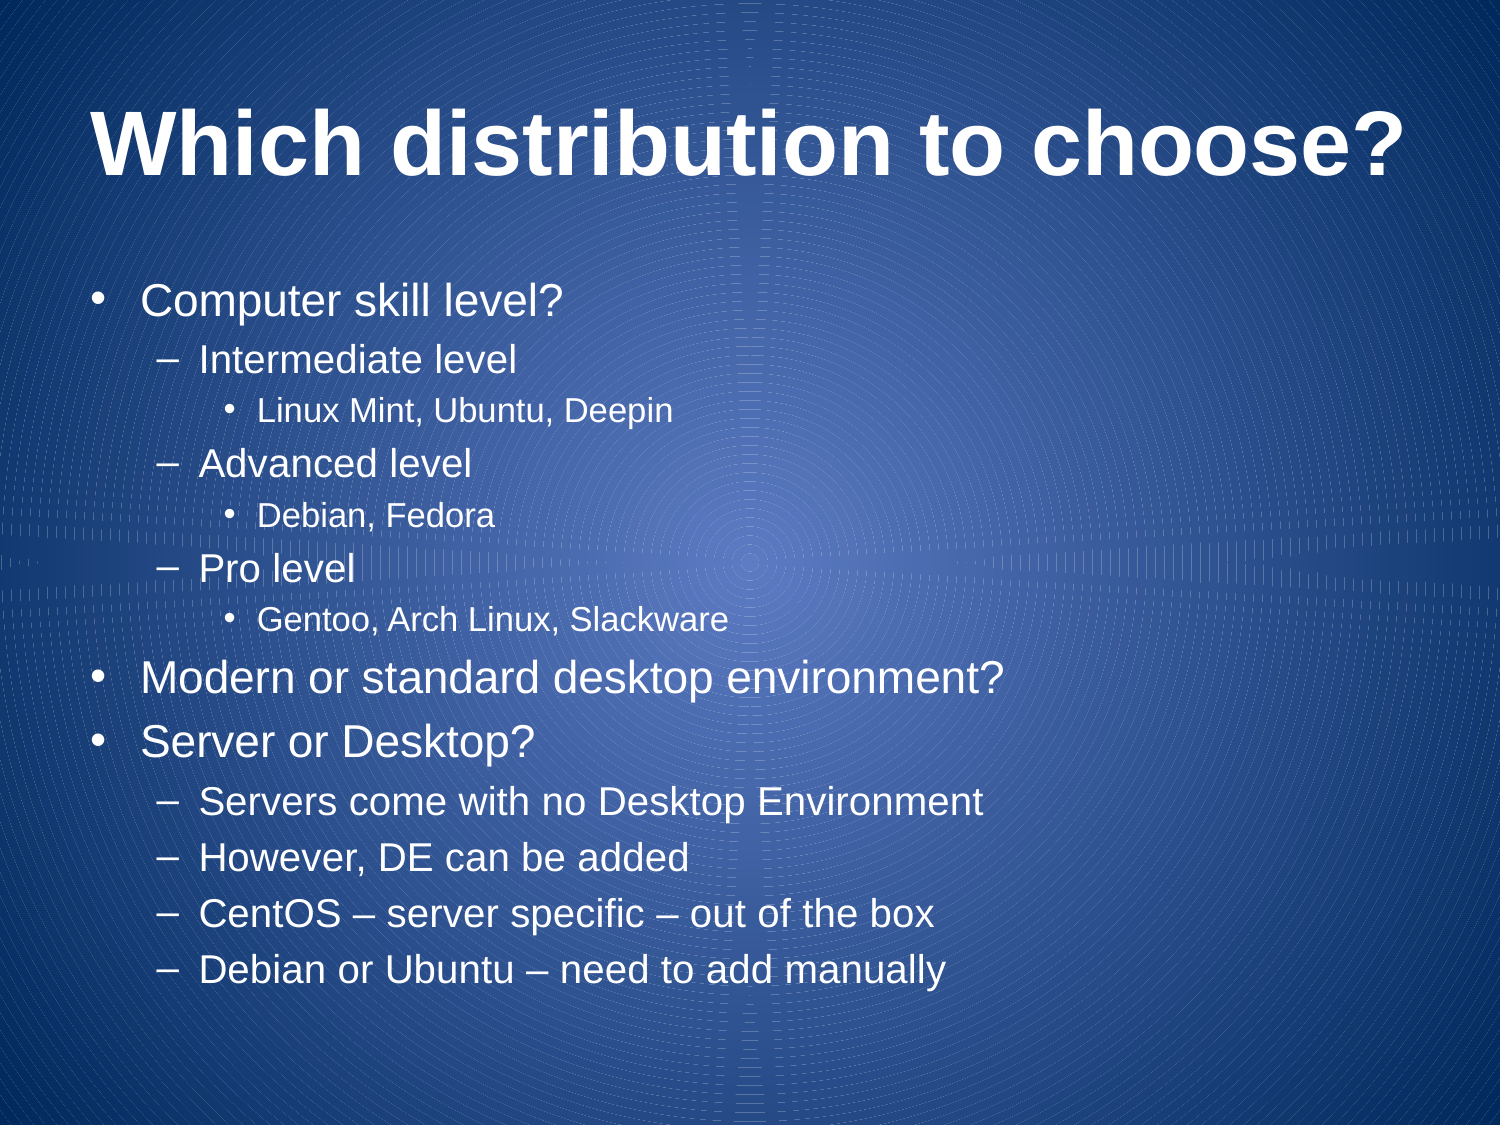

# Which distribution to choose?
Computer skill level?
Intermediate level
Linux Mint, Ubuntu, Deepin
Advanced level
Debian, Fedora
Pro level
Gentoo, Arch Linux, Slackware
Modern or standard desktop environment?
Server or Desktop?
Servers come with no Desktop Environment
However, DE can be added
CentOS – server specific – out of the box
Debian or Ubuntu – need to add manually